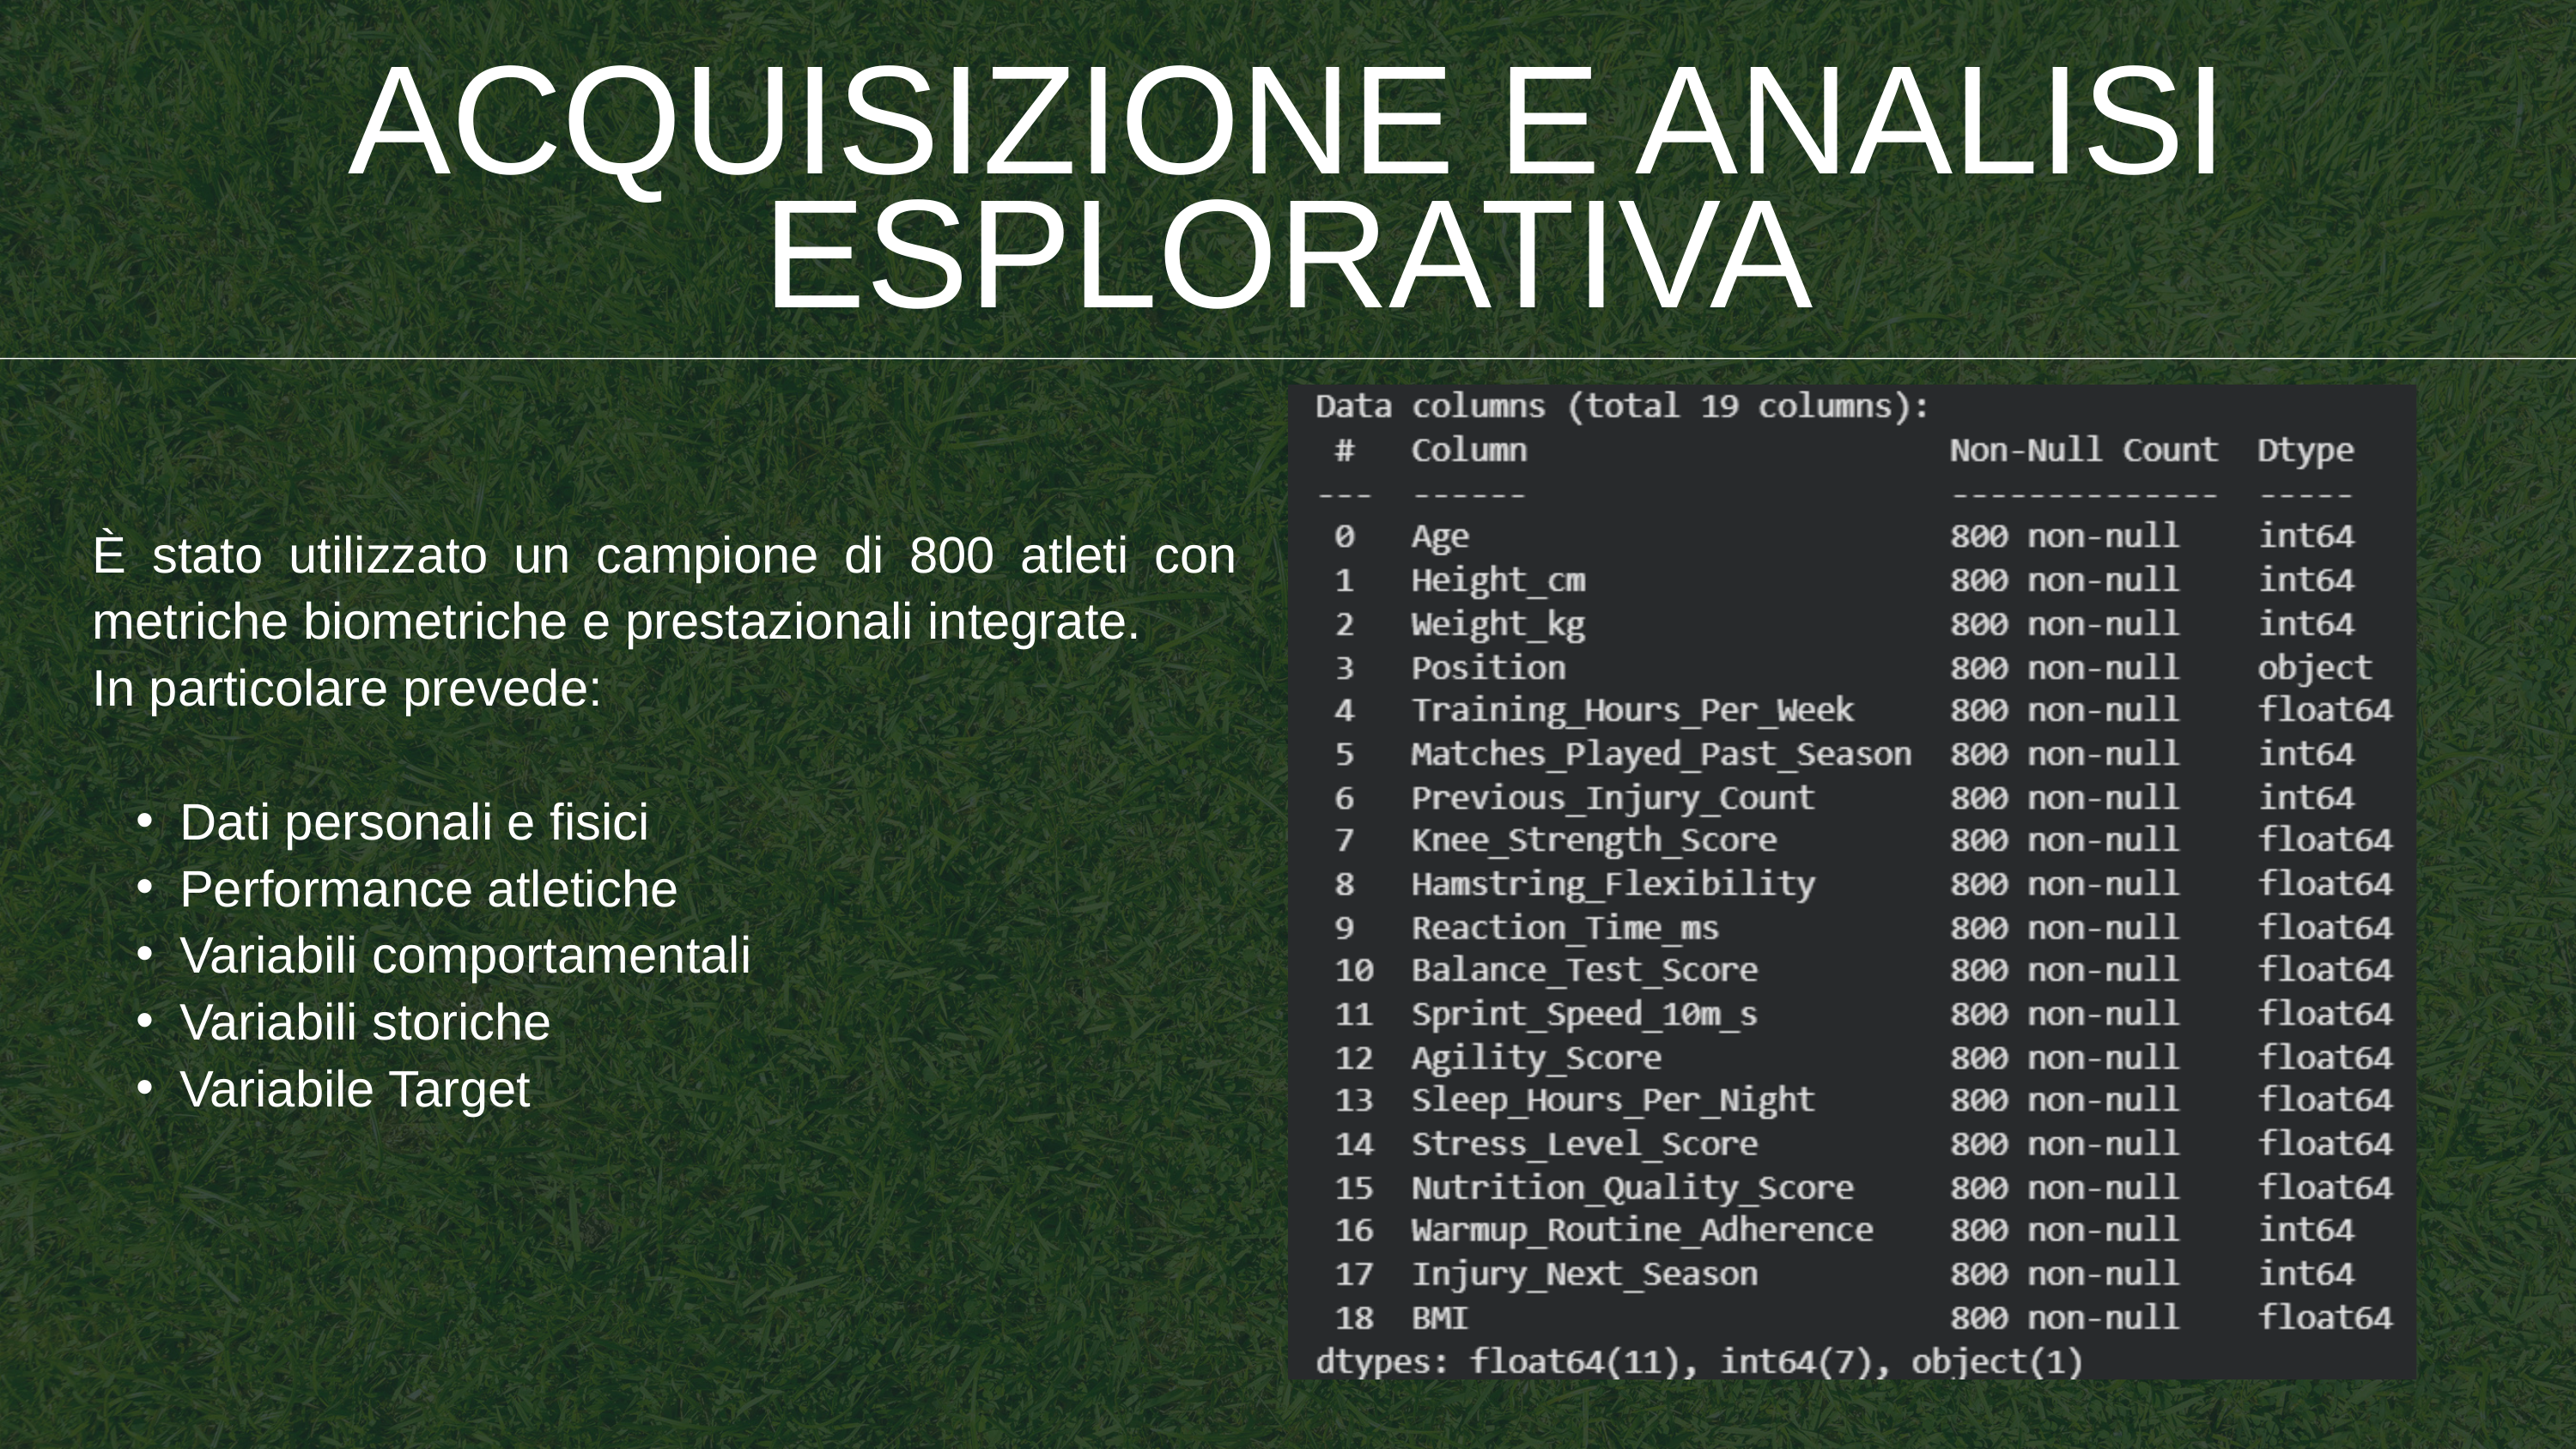

ACQUISIZIONE E ANALISI ESPLORATIVA

È stato utilizzato un campione di 800 atleti con metriche biometriche e prestazionali integrate.
In particolare prevede:

Dati personali e fisici
Performance atletiche
Variabili comportamentali
Variabili storiche
Variabile Target